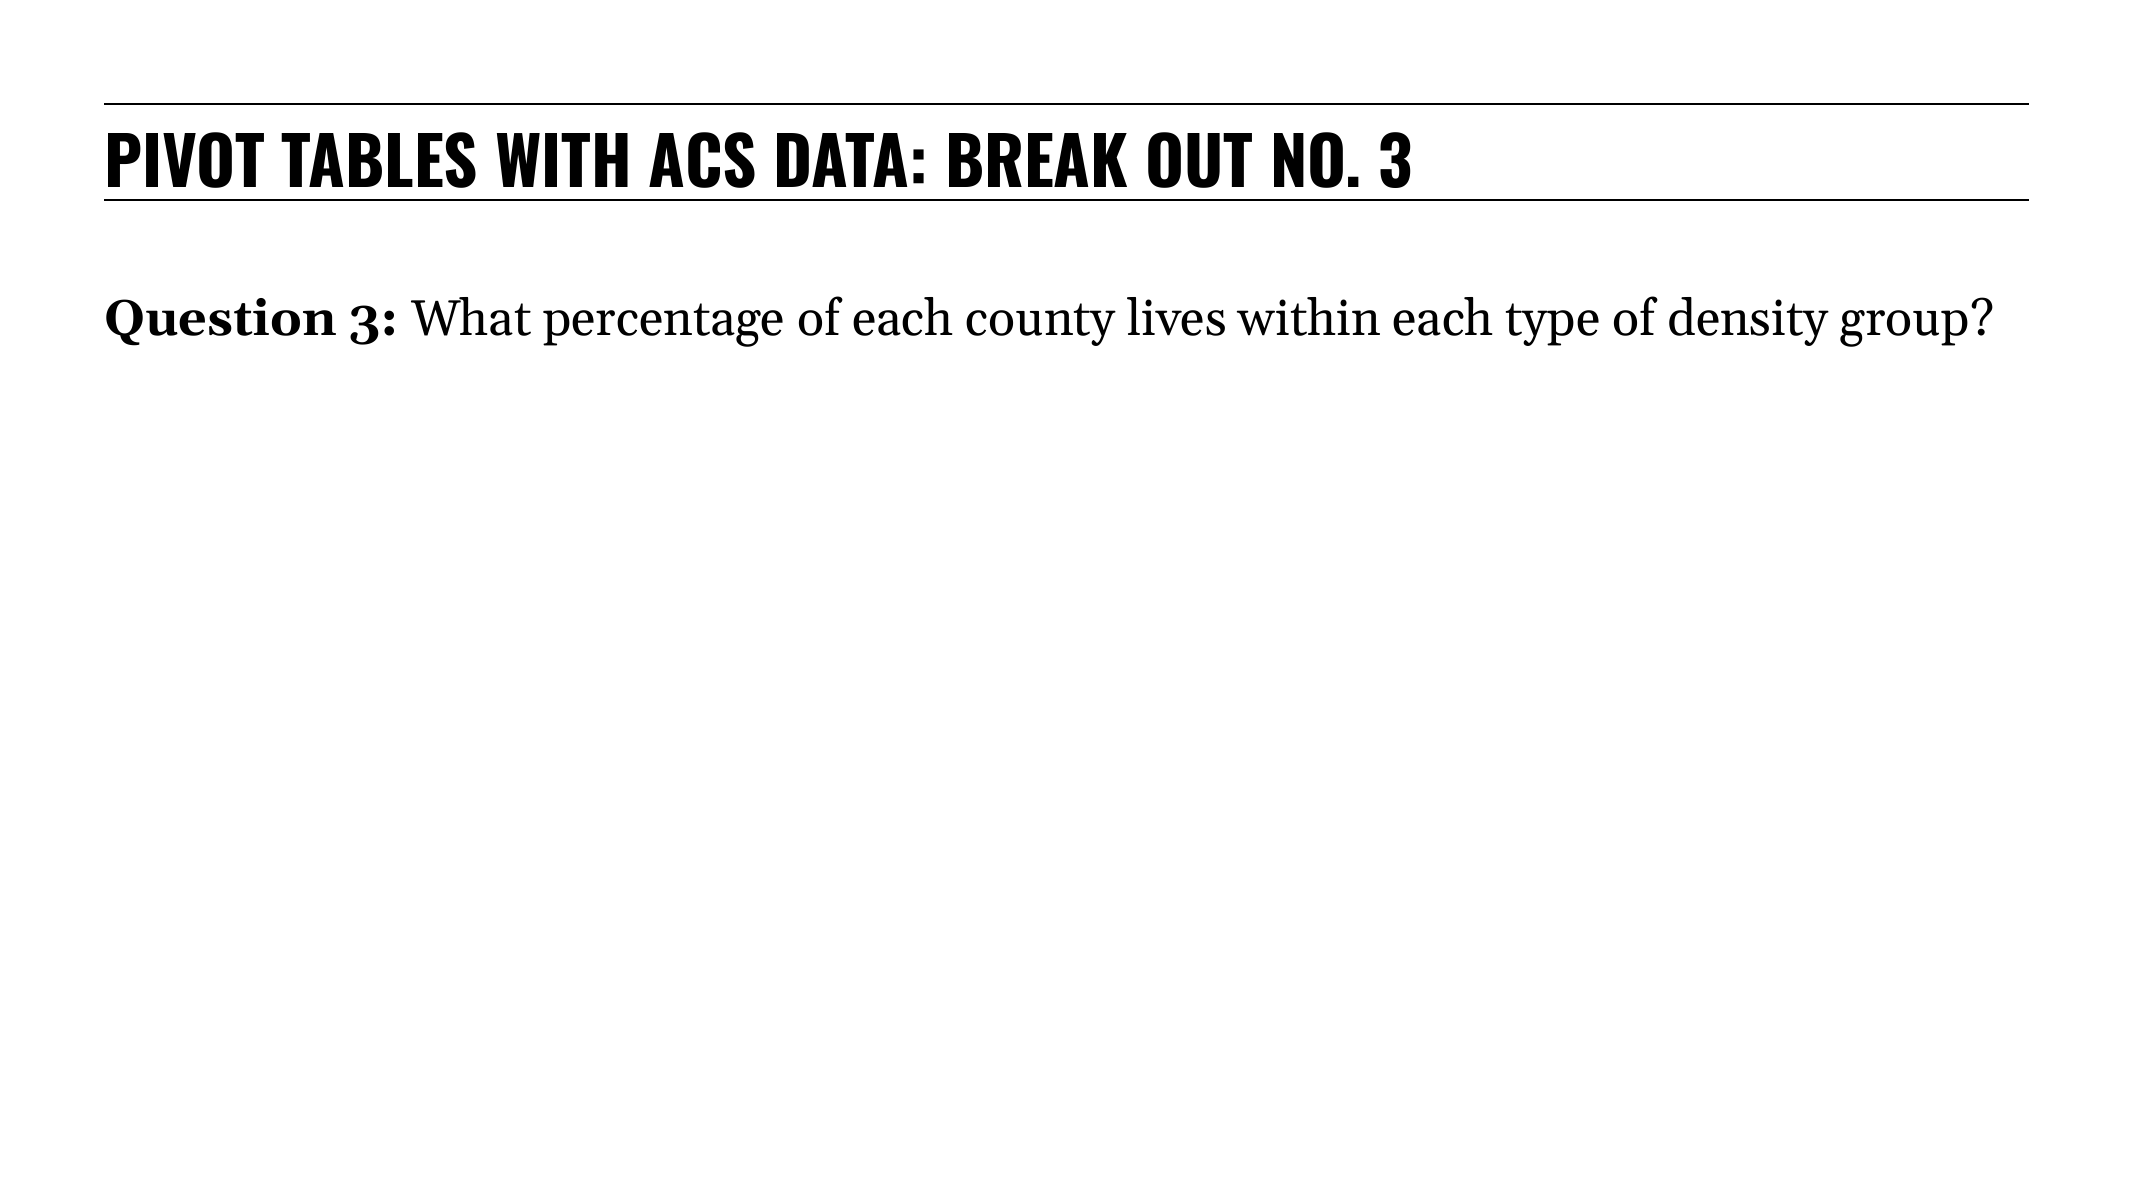

PIVOT TABLES WITH ACS DATA: BREAK OUT NO. 3
Question 3: What percentage of each county lives within each type of density group?

Rows: “county”
Columns: “density_group”
Values: total population
Set “Show Data As” to “% of Row.”